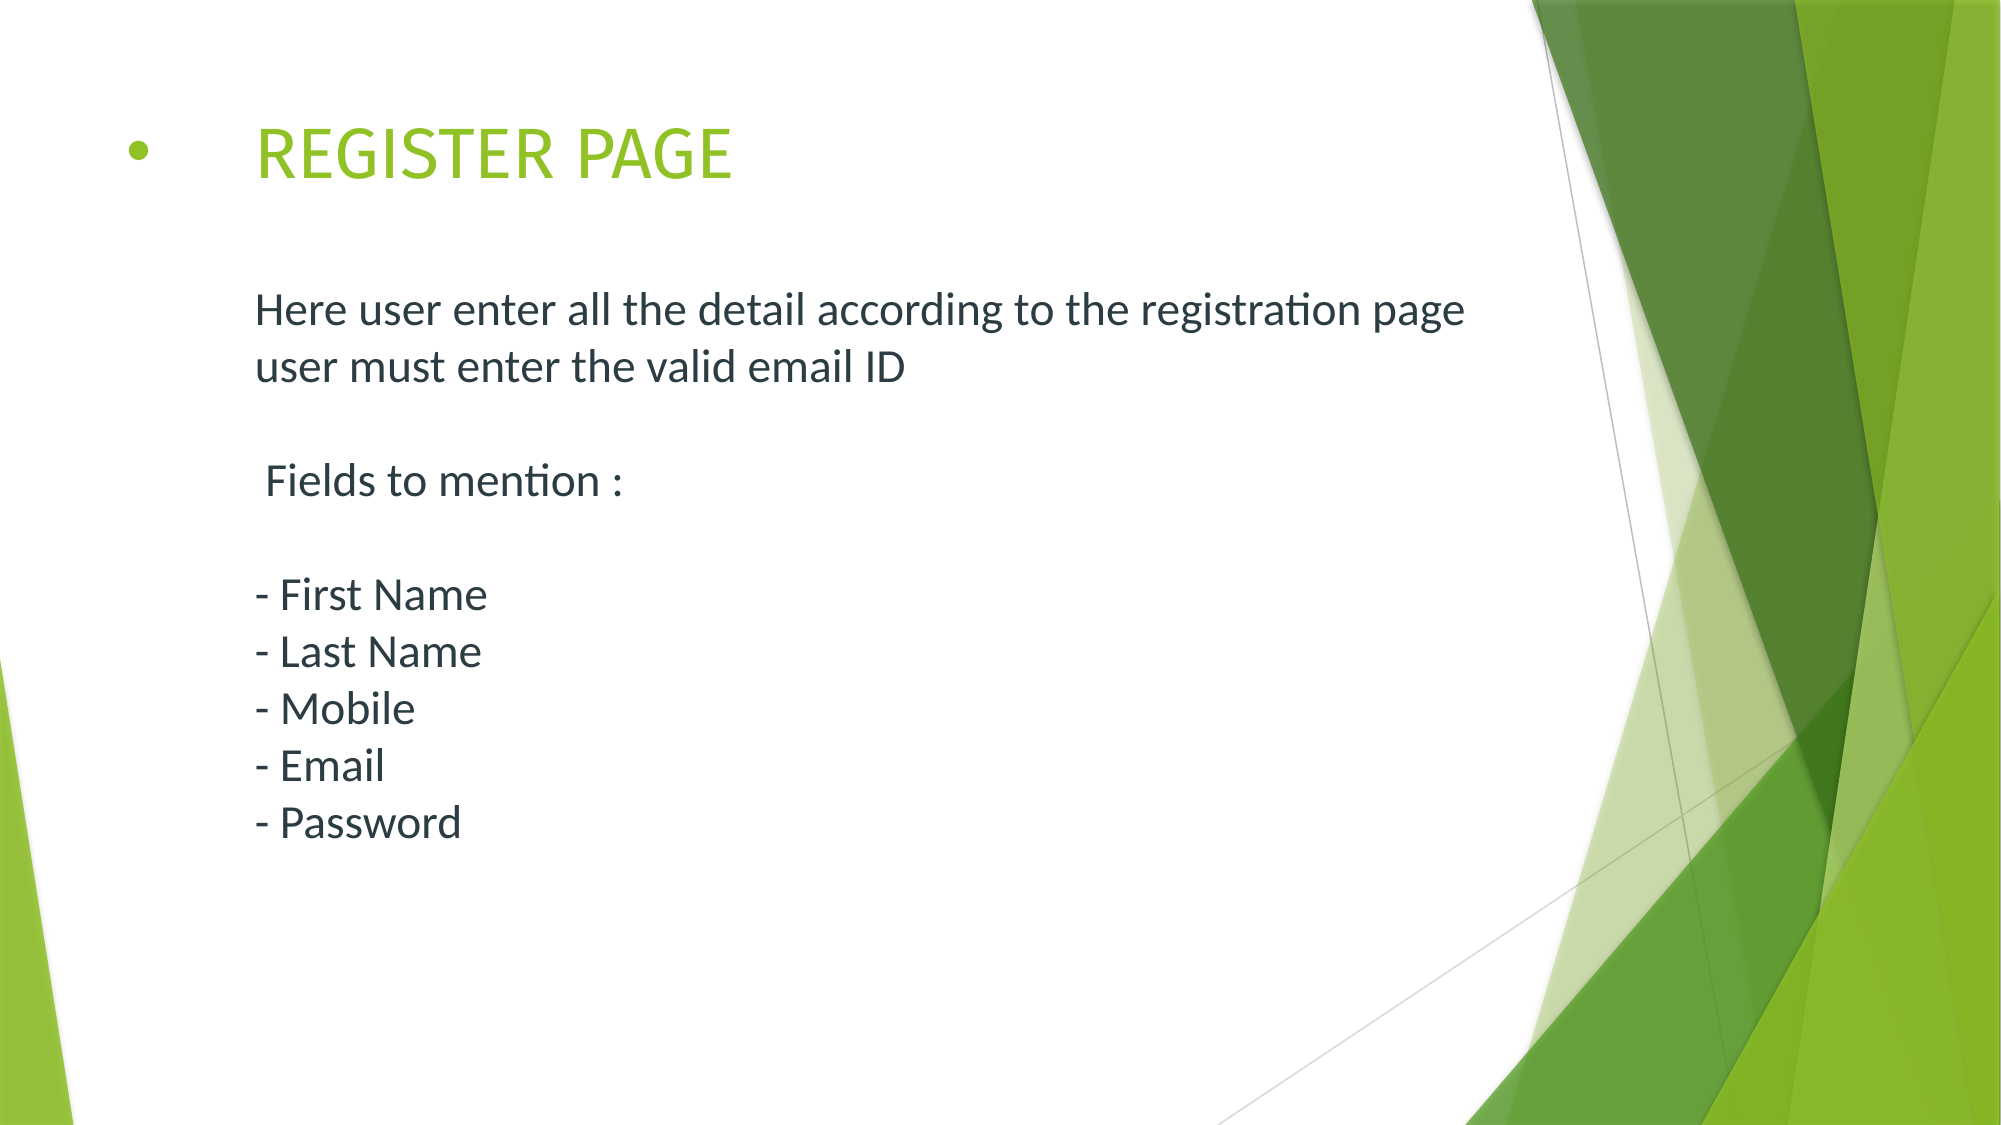

# REGISTER PAGE Here user enter all the detail according to the registration page user must enter the valid email ID Fields to mention : - First Name - Last Name - Mobile - Email - Password